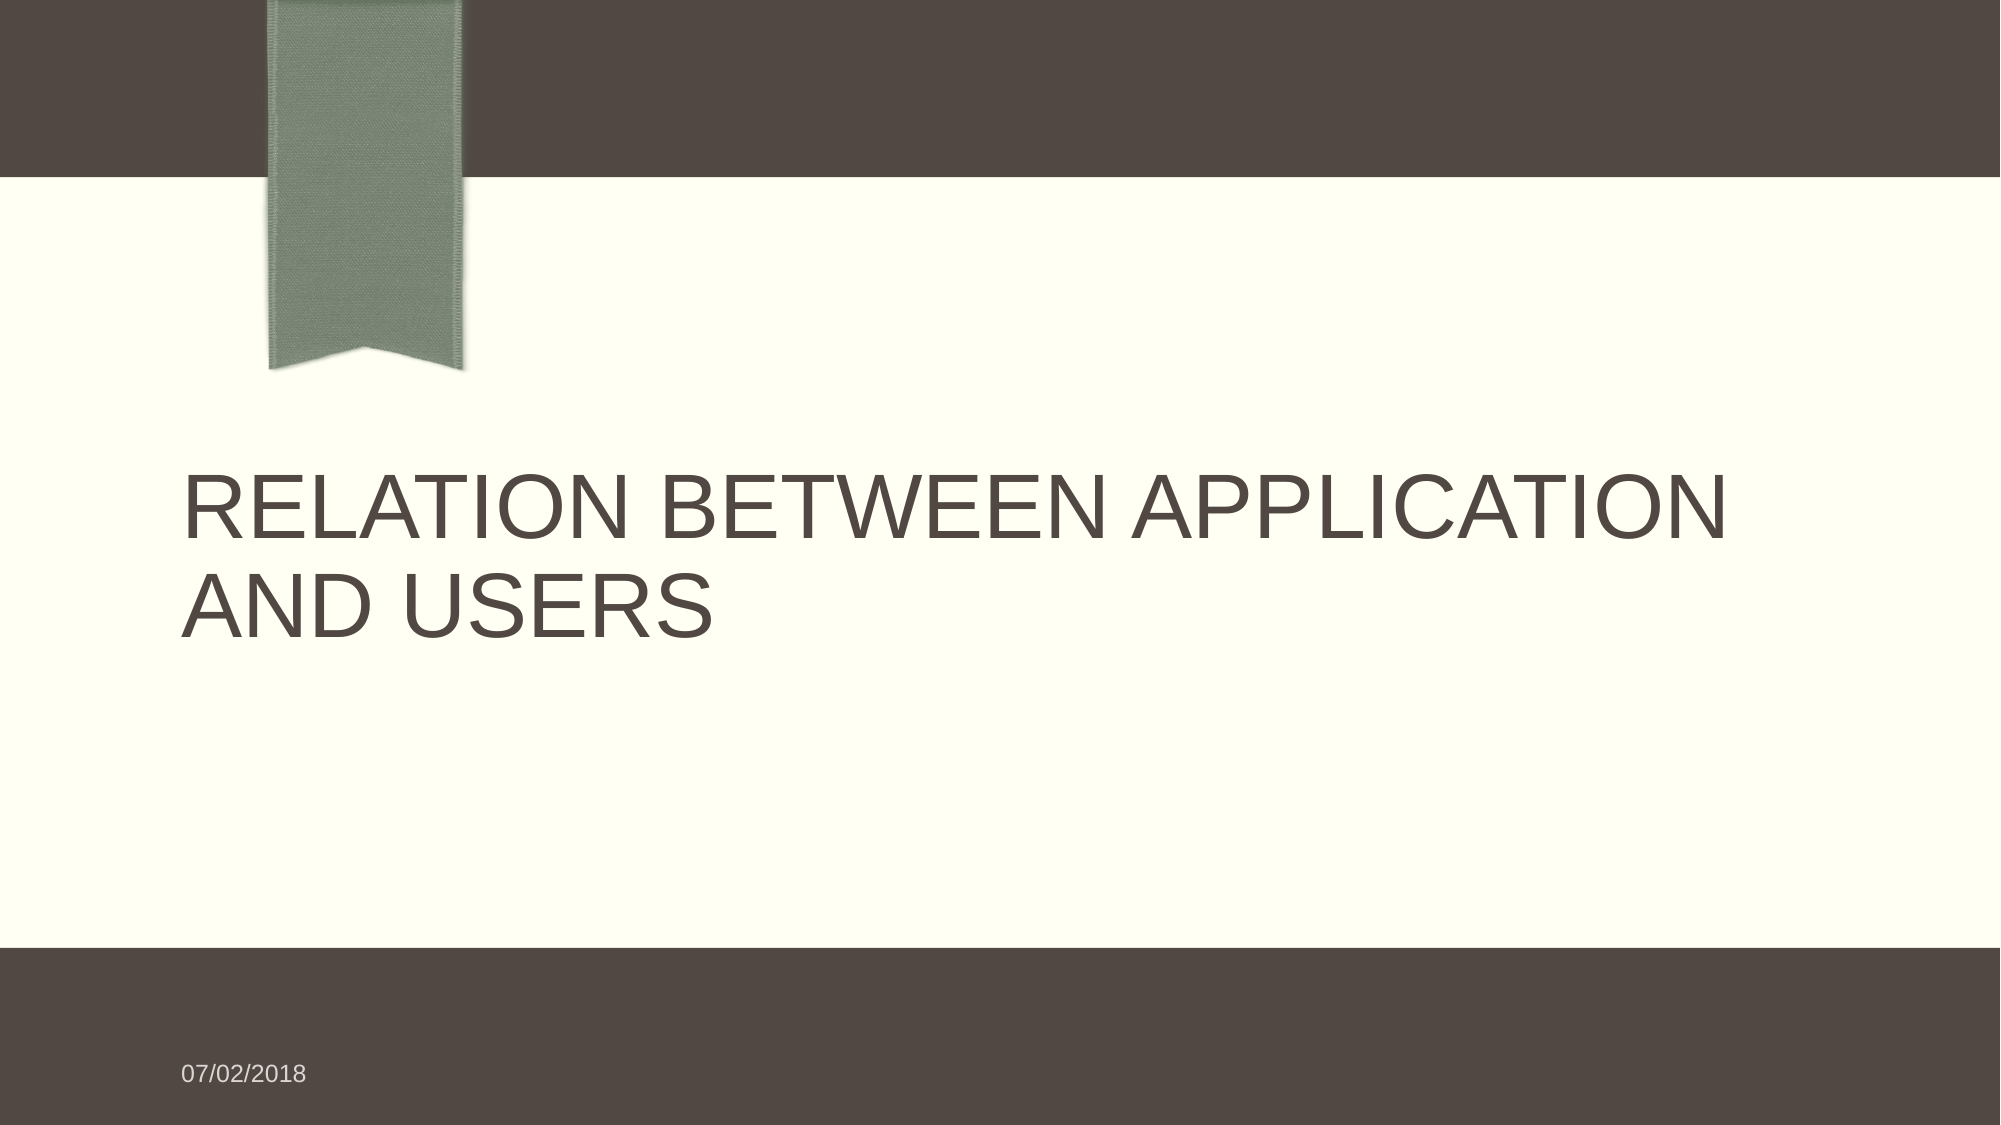

# Relation between Application and users
07/02/2018